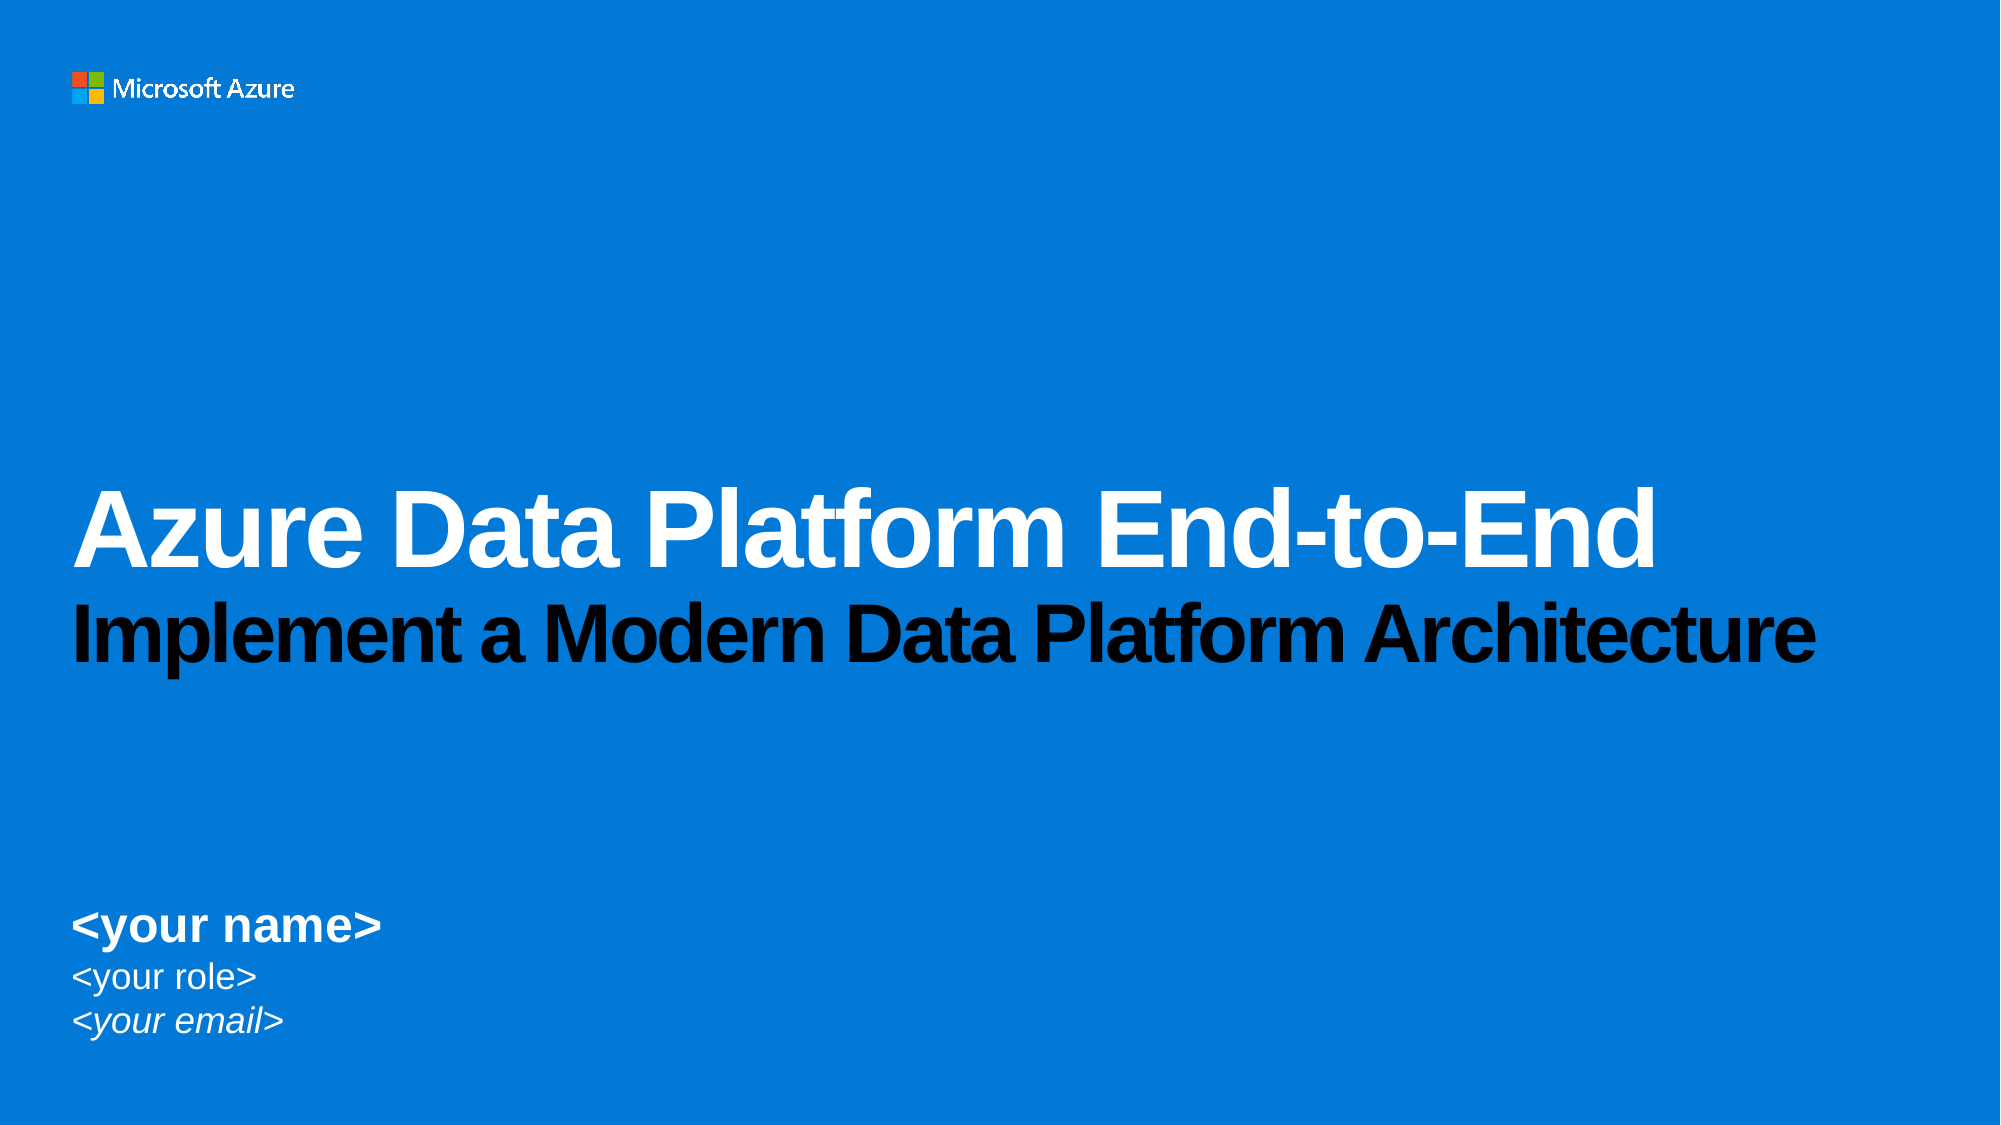

# Azure Data Platform End-to-End Implement a Modern Data Platform Architecture
<your name>
<your role>
<your email>